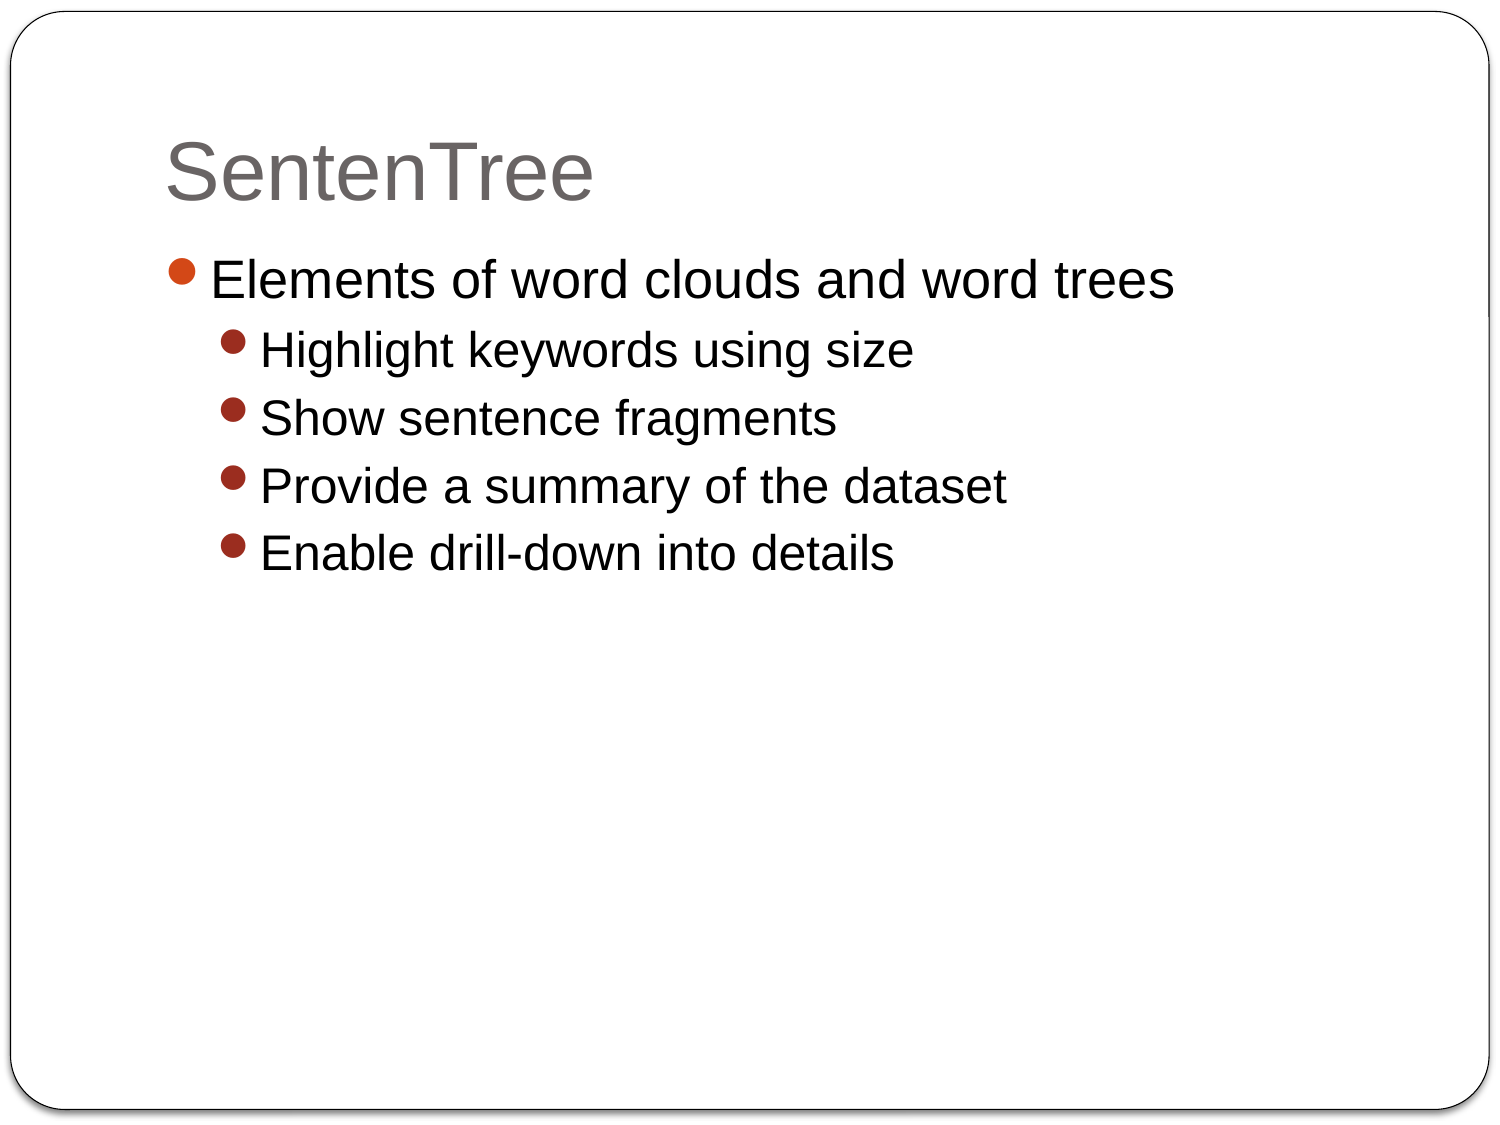

# SentenTree
Elements of word clouds and word trees
Highlight keywords using size
Show sentence fragments
Provide a summary of the dataset
Enable drill-down into details